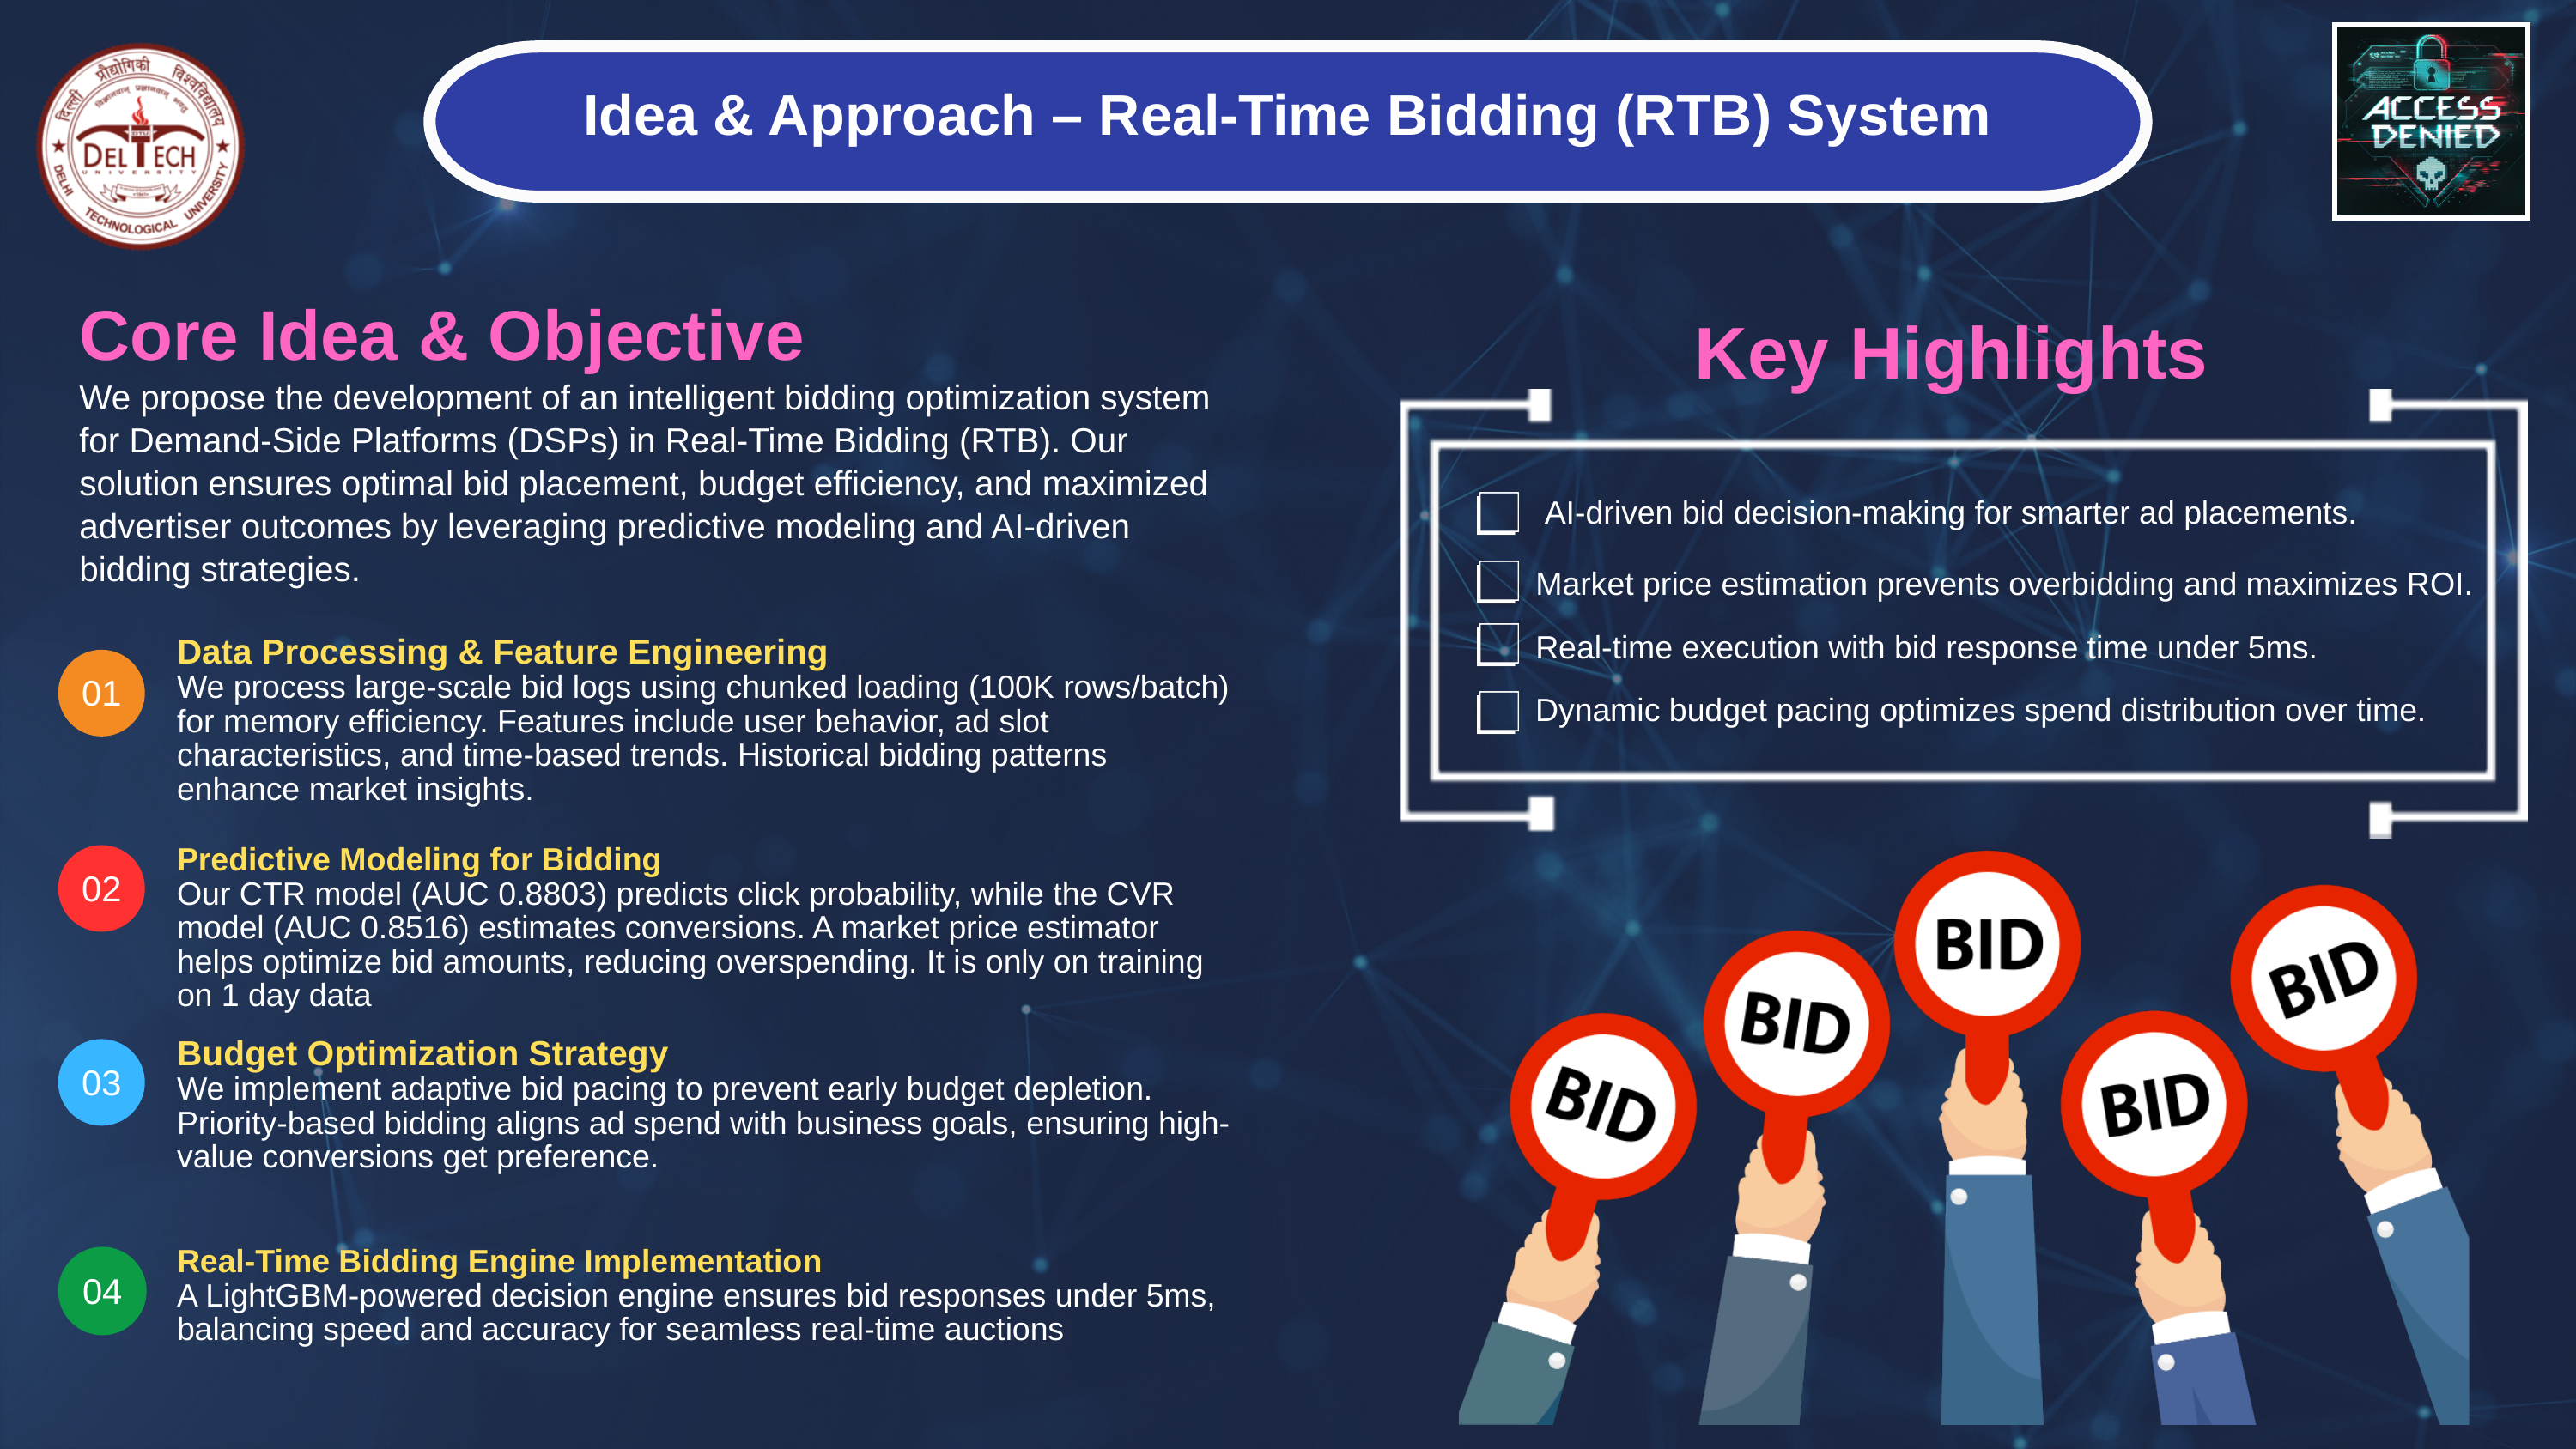

Idea & Approach – Real-Time Bidding (RTB) System
Core Idea & Objective
We propose the development of an intelligent bidding optimization system for Demand-Side Platforms (DSPs) in Real-Time Bidding (RTB). Our solution ensures optimal bid placement, budget efficiency, and maximized advertiser outcomes by leveraging predictive modeling and AI-driven bidding strategies.

Key Highlights

 AI-driven bid decision-making for smarter ad placements.

Market price estimation prevents overbidding and maximizes ROI.

Real-time execution with bid response time under 5ms.
Data Processing & Feature Engineering
We process large-scale bid logs using chunked loading (100K rows/batch) for memory efficiency. Features include user behavior, ad slot characteristics, and time-based trends. Historical bidding patterns enhance market insights.

01

Dynamic budget pacing optimizes spend distribution over time.
Predictive Modeling for Bidding
Our CTR model (AUC 0.8803) predicts click probability, while the CVR model (AUC 0.8516) estimates conversions. A market price estimator helps optimize bid amounts, reducing overspending. It is only on training on 1 day data

02

Budget Optimization Strategy
We implement adaptive bid pacing to prevent early budget depletion. Priority-based bidding aligns ad spend with business goals, ensuring high-value conversions get preference.

03
Real-Time Bidding Engine Implementation
A LightGBM-powered decision engine ensures bid responses under 5ms, balancing speed and accuracy for seamless real-time auctions

04